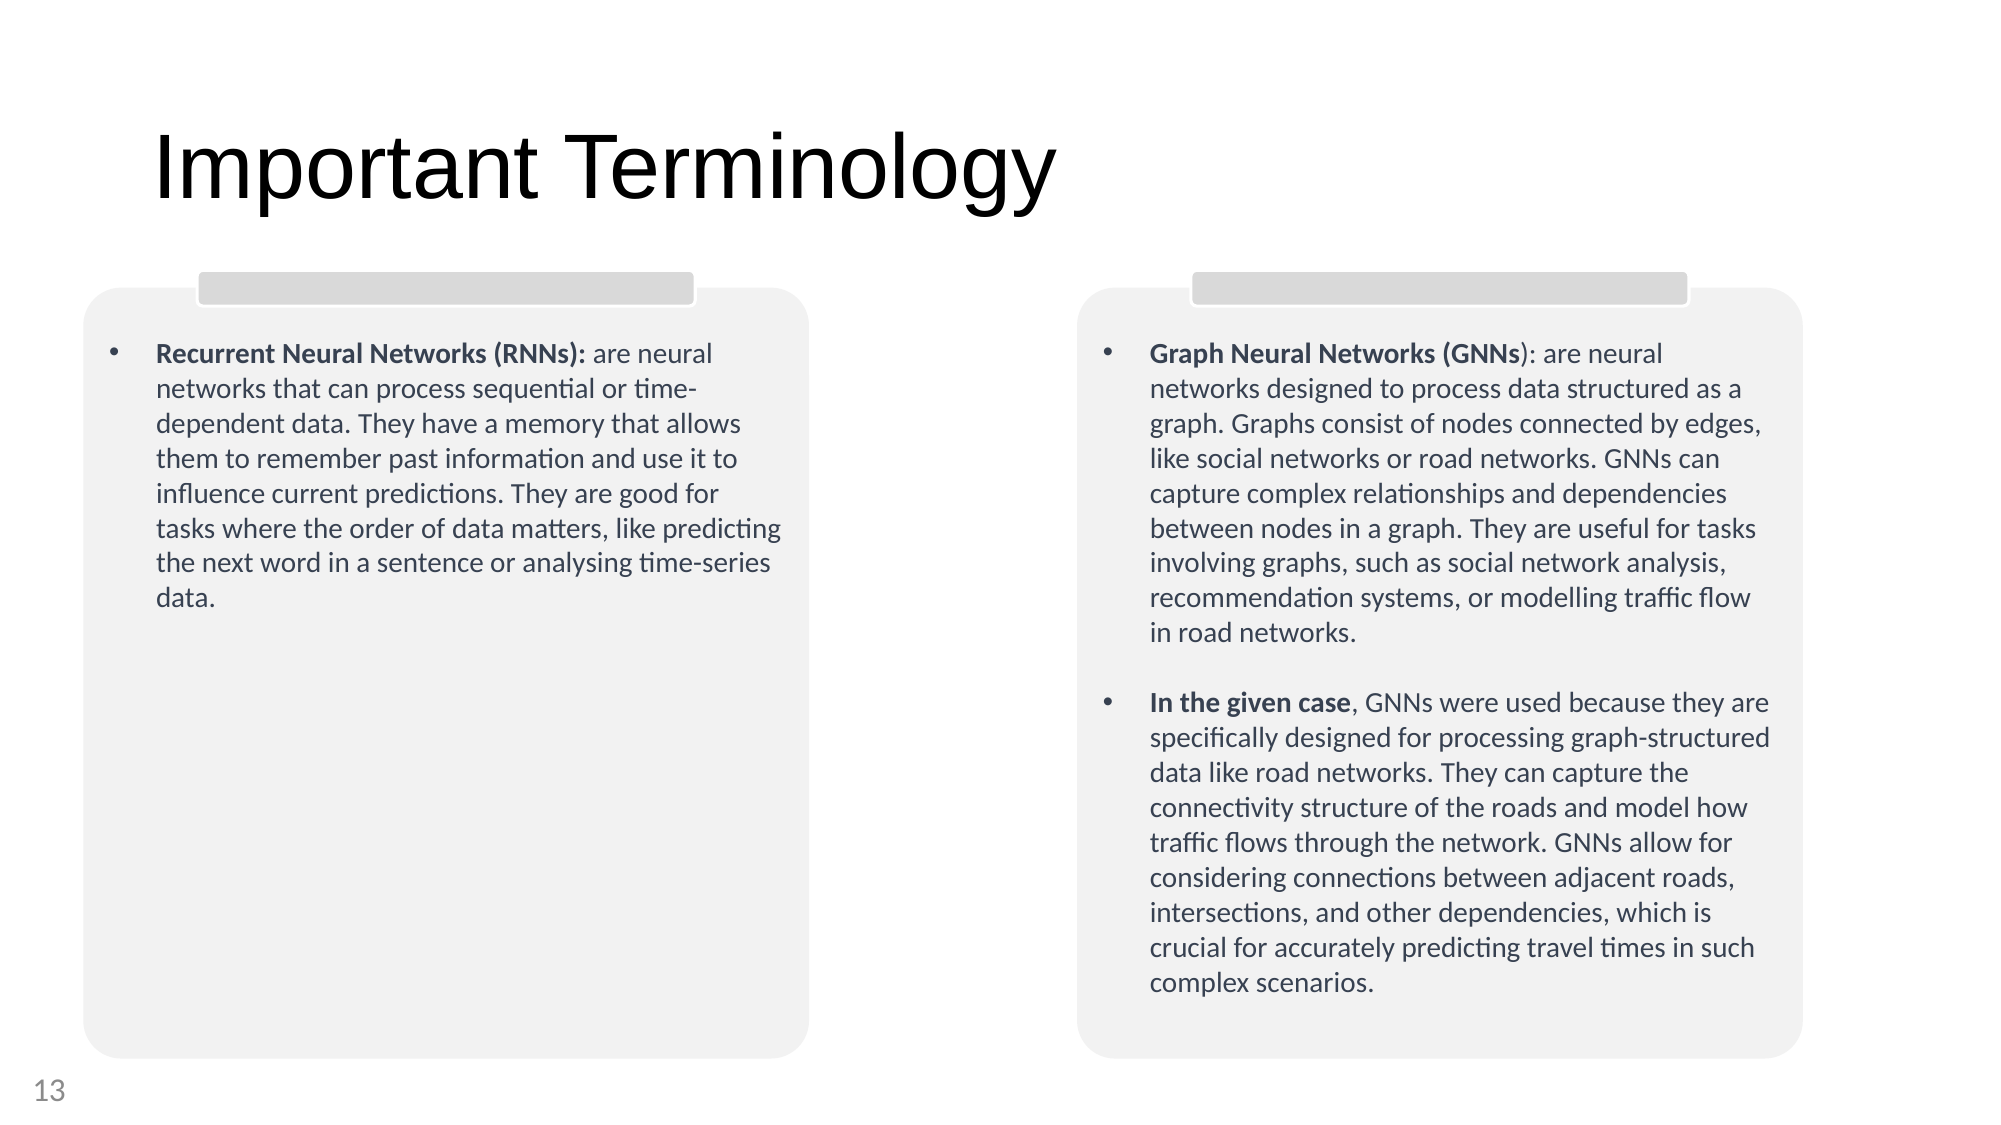

# Important Terminology

Recurrent Neural Networks (RNNs): are neural networks that can process sequential or time-dependent data. They have a memory that allows them to remember past information and use it to influence current predictions. They are good for tasks where the order of data matters, like predicting the next word in a sentence or analysing time-series data.

Graph Neural Networks (GNNs): are neural networks designed to process data structured as a graph. Graphs consist of nodes connected by edges, like social networks or road networks. GNNs can capture complex relationships and dependencies between nodes in a graph. They are useful for tasks involving graphs, such as social network analysis, recommendation systems, or modelling traffic flow in road networks.
In the given case, GNNs were used because they are specifically designed for processing graph-structured data like road networks. They can capture the connectivity structure of the roads and model how traffic flows through the network. GNNs allow for considering connections between adjacent roads, intersections, and other dependencies, which is crucial for accurately predicting travel times in such complex scenarios.
13